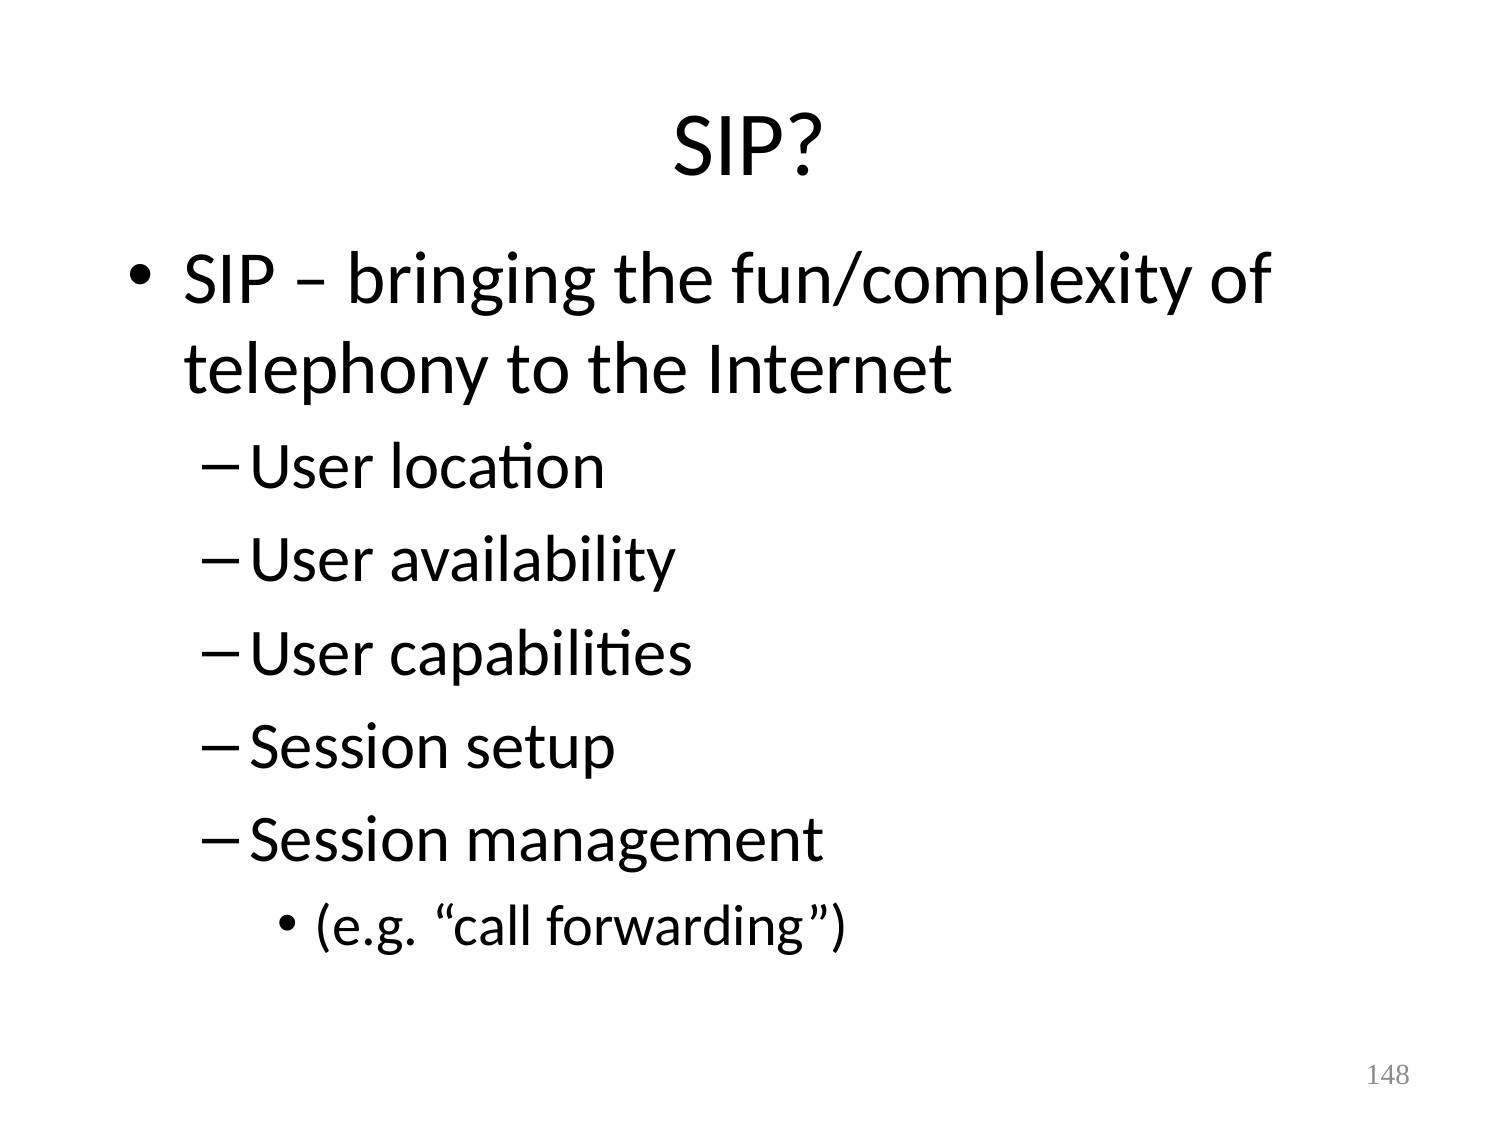

# SIP?
SIP – bringing the fun/complexity of telephony to the Internet
User location
User availability
User capabilities
Session setup
Session management
(e.g. “call forwarding”)
148